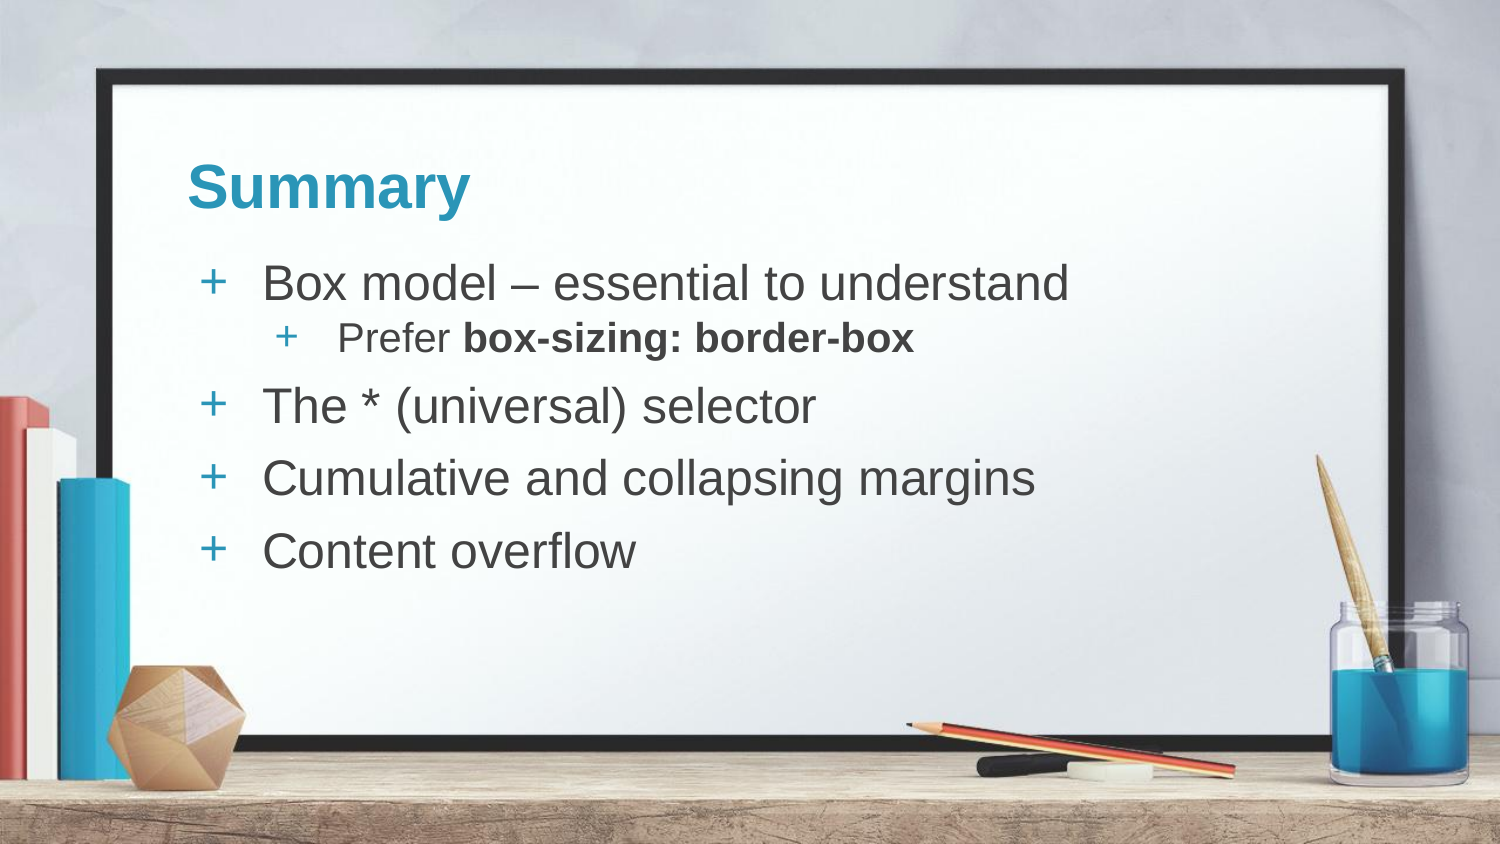

# Summary
Box model – essential to understand
Prefer box-sizing: border-box
The * (universal) selector
Cumulative and collapsing margins
Content overflow